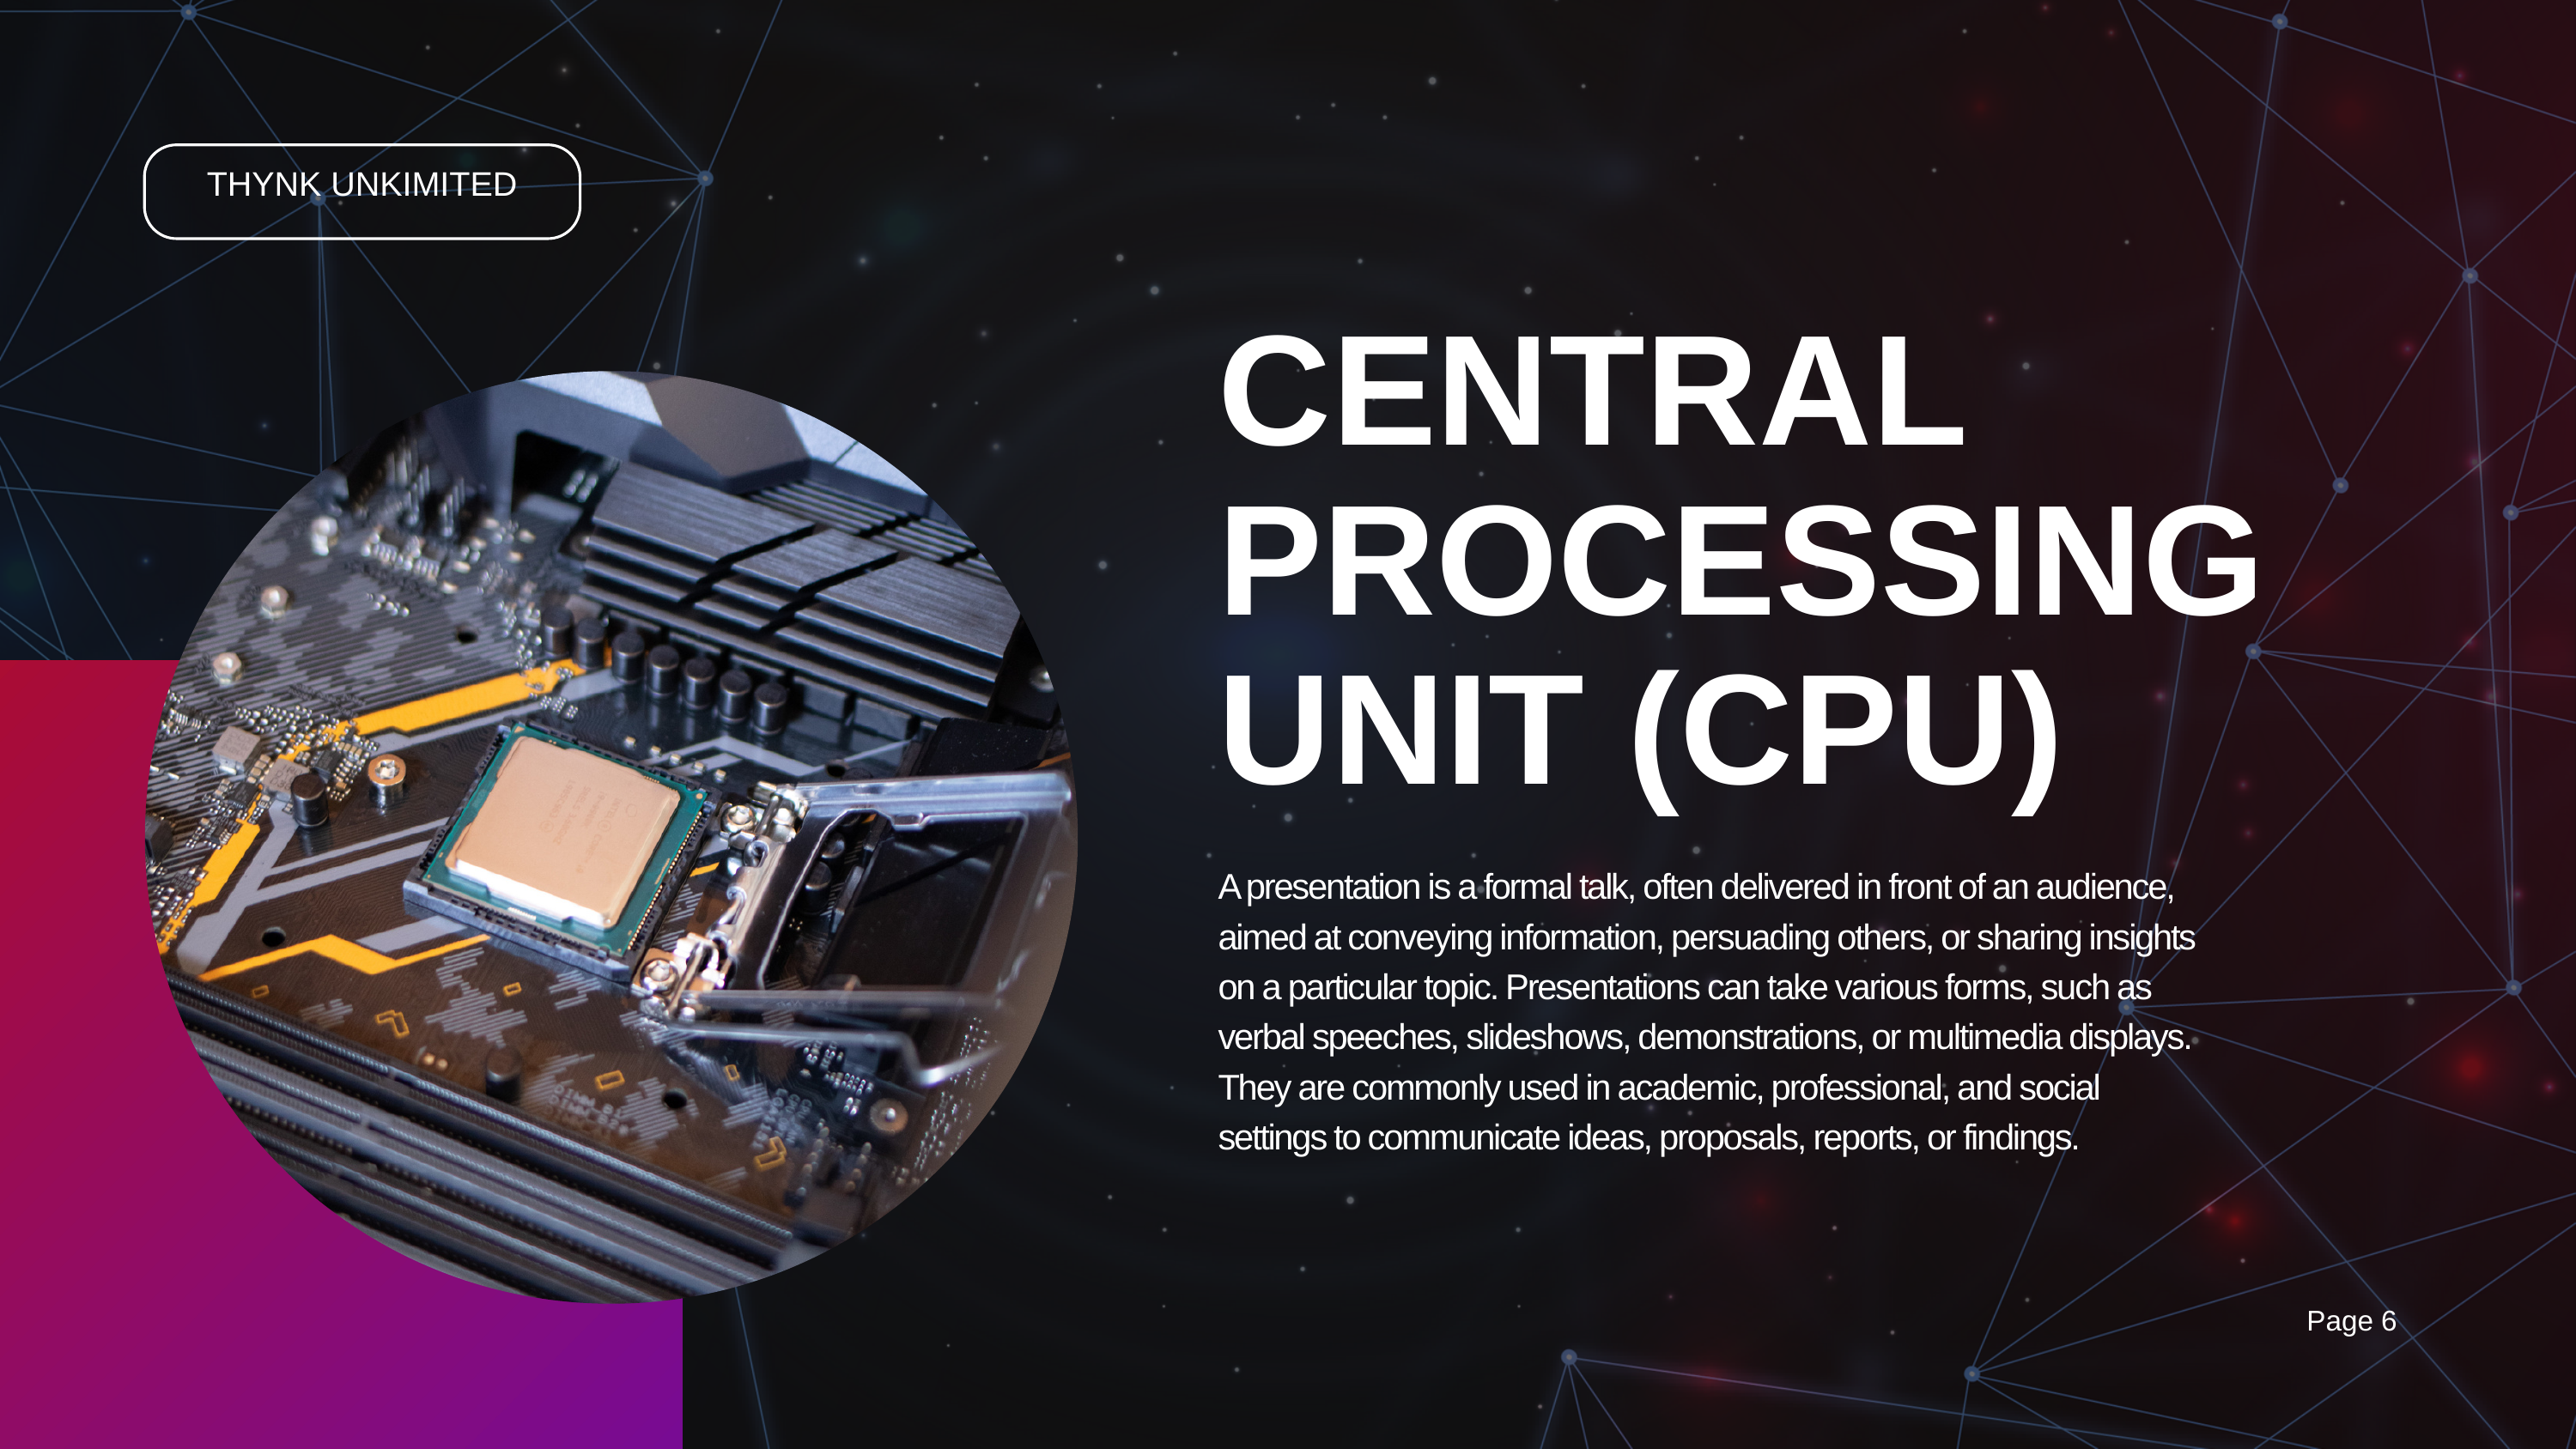

THYNK UNKIMITED
CENTRAL
PROCESSING UNIT (CPU)

A presentation is a formal talk, often delivered in front of an audience, aimed at conveying information, persuading others, or sharing insights on a particular topic. Presentations can take various forms, such as verbal speeches, slideshows, demonstrations, or multimedia displays. They are commonly used in academic, professional, and social settings to communicate ideas, proposals, reports, or findings.
Page 6